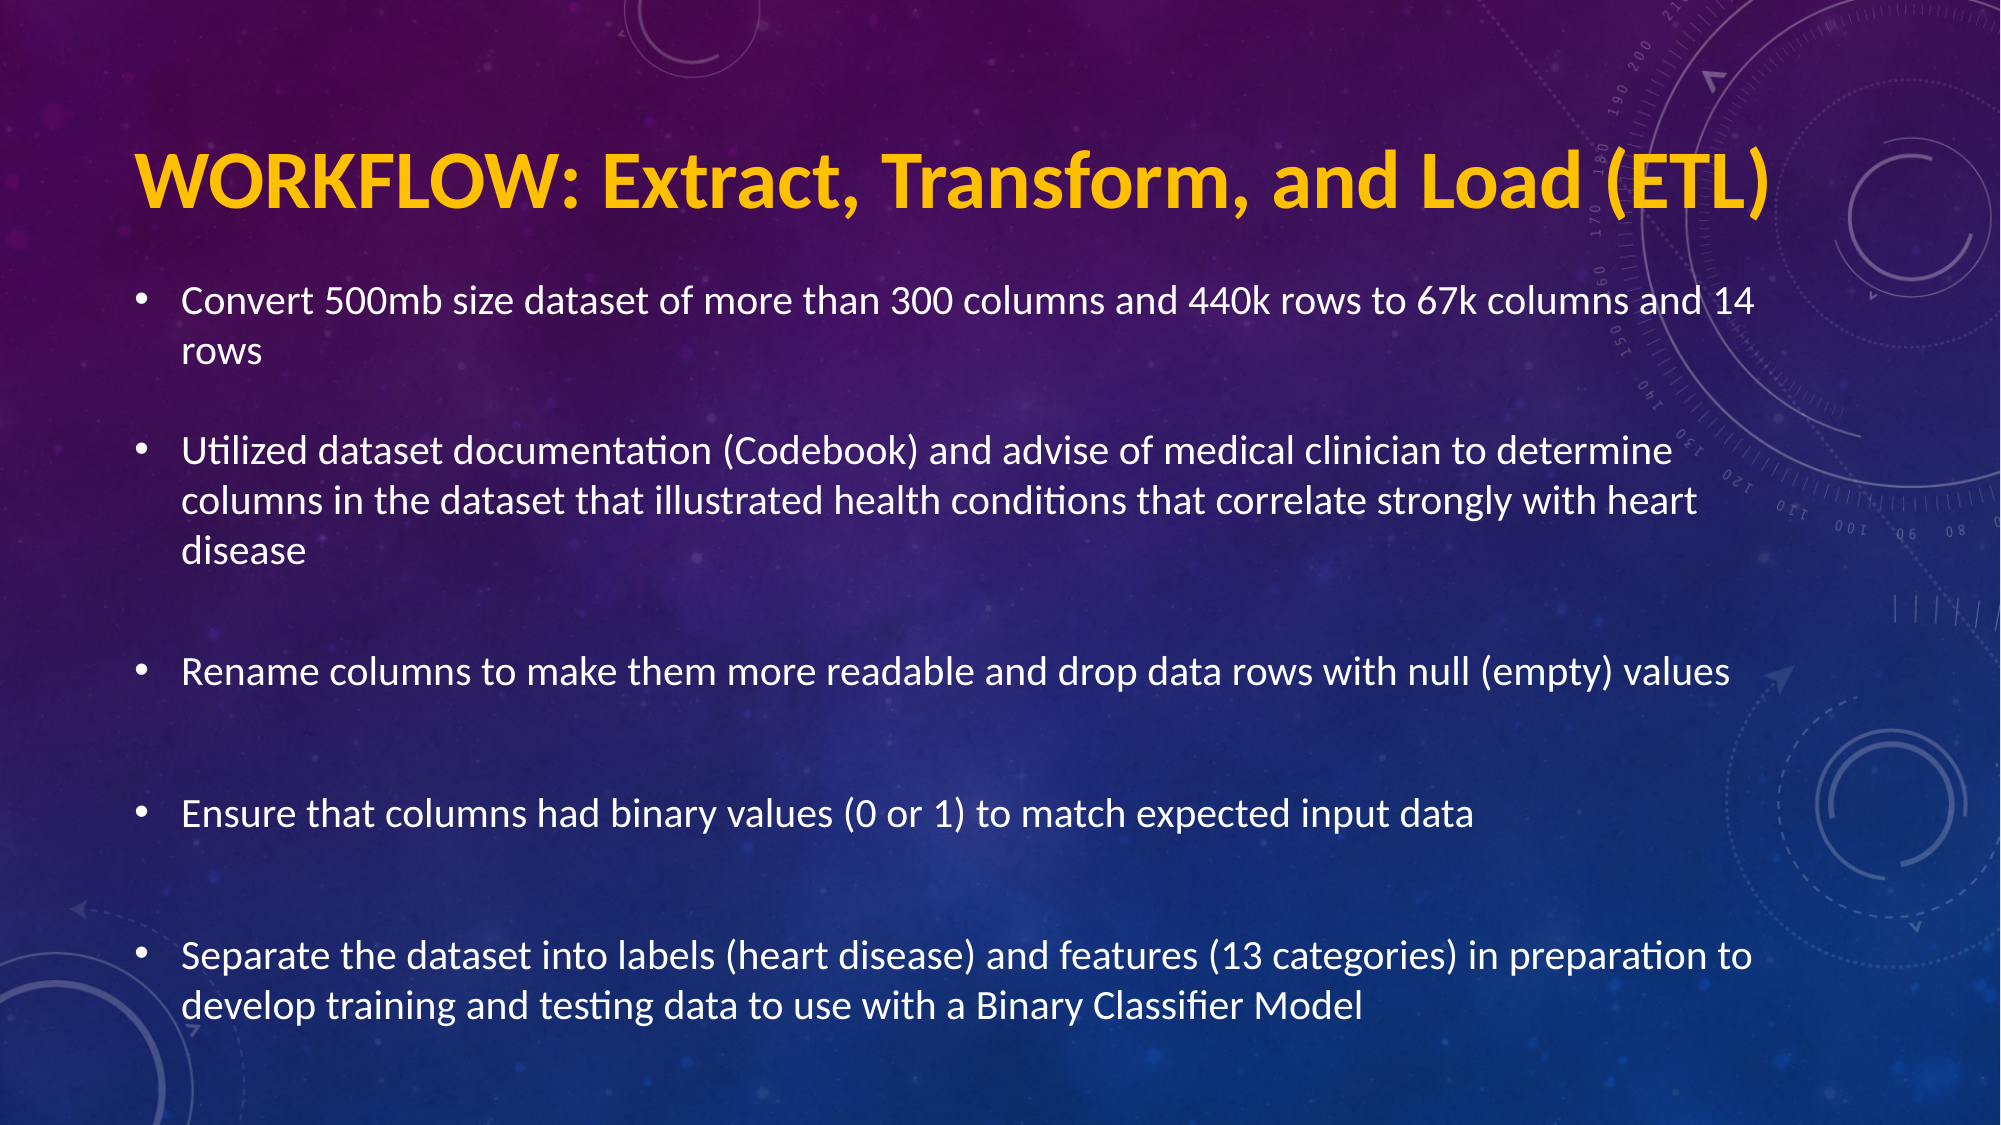

# WORKFLOW: Extract, Transform, and Load (ETL)
Convert 500mb size dataset of more than 300 columns and 440k rows to 67k columns and 14 rows

Utilized dataset documentation (Codebook) and advise of medical clinician to determine columns in the dataset that illustrated health conditions that correlate strongly with heart disease

Rename columns to make them more readable and drop data rows with null (empty) values

Ensure that columns had binary values (0 or 1) to match expected input data

Separate the dataset into labels (heart disease) and features (13 categories) in preparation to develop training and testing data to use with a Binary Classifier Model